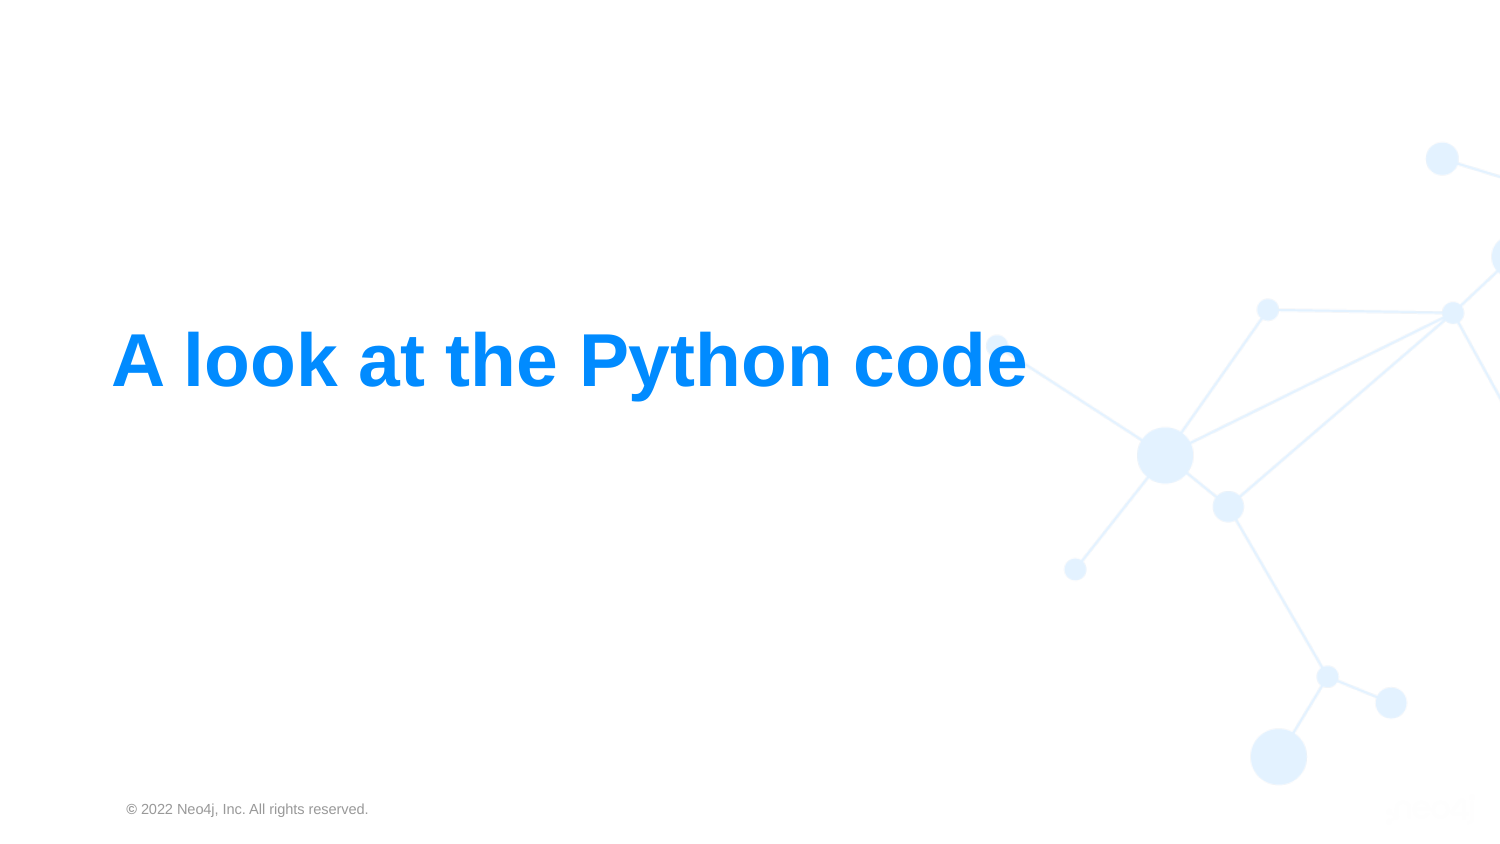

# A look at the Python code

31